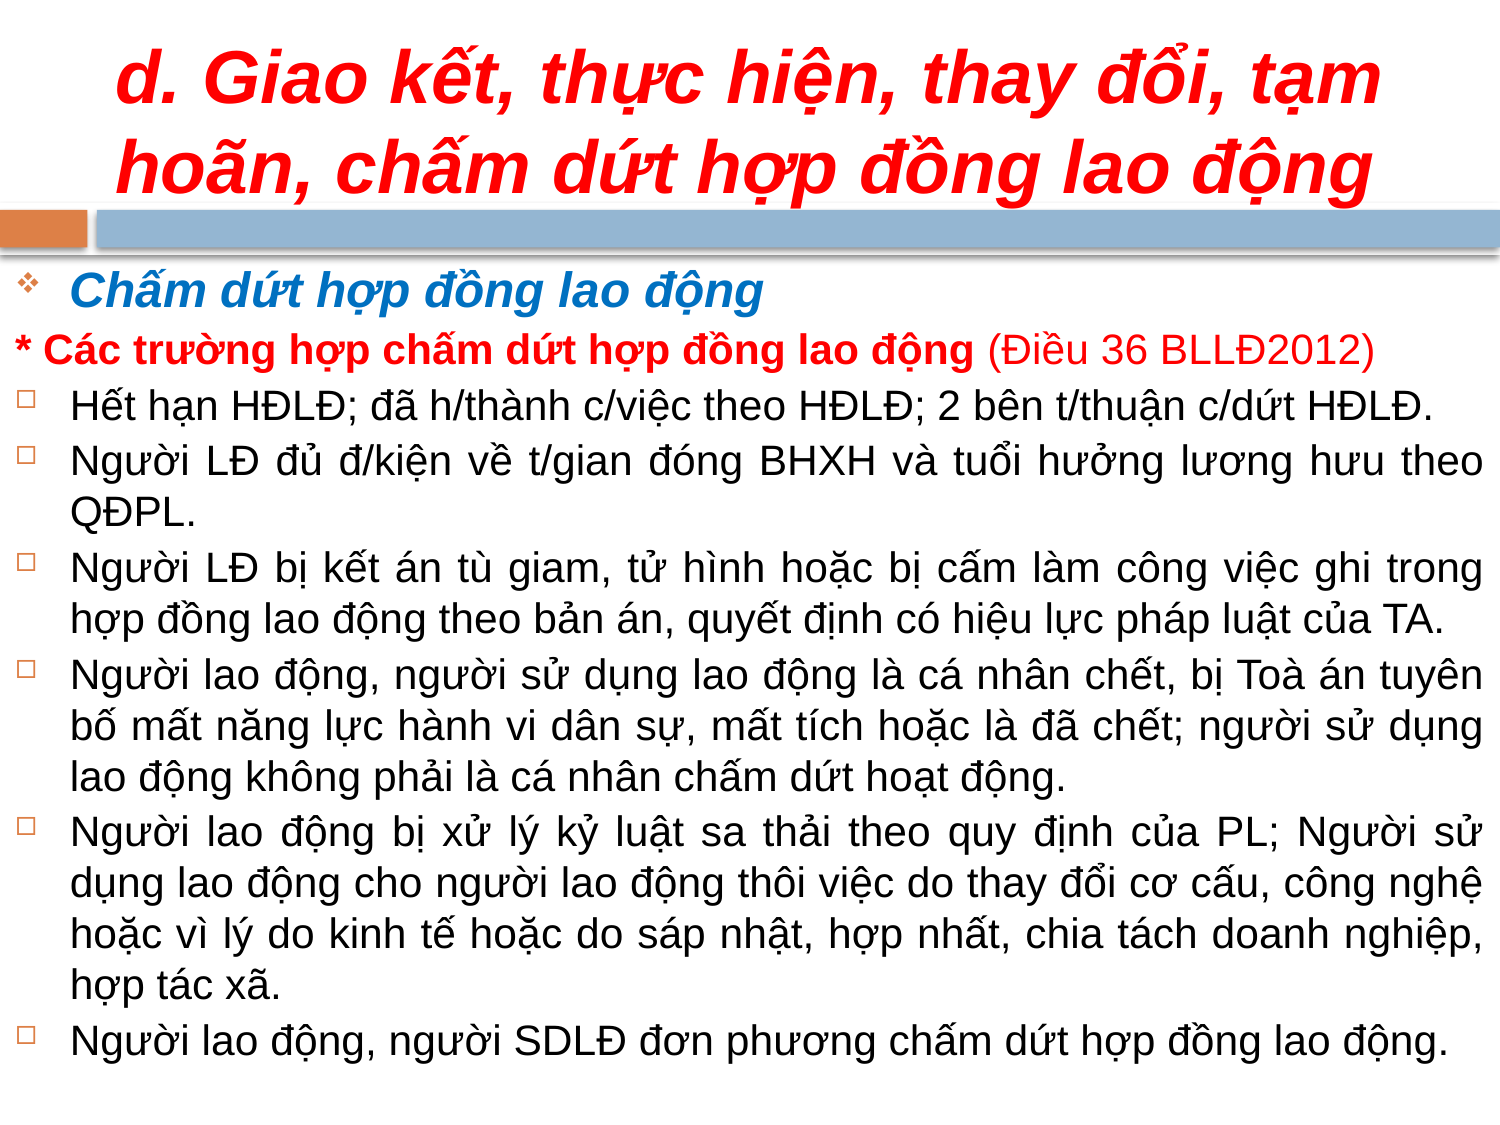

# d. Giao kết, thực hiện, thay đổi, tạm hoãn, chấm dứt hợp đồng lao động
Chấm dứt hợp đồng lao động
* Các trường hợp chấm dứt hợp đồng lao động (Điều 36 BLLĐ2012)
Hết hạn HĐLĐ; đã h/thành c/việc theo HĐLĐ; 2 bên t/thuận c/dứt HĐLĐ.
Người LĐ đủ đ/kiện về t/gian đóng BHXH và tuổi hưởng lương hưu theo QĐPL.
Người LĐ bị kết án tù giam, tử hình hoặc bị cấm làm công việc ghi trong hợp đồng lao động theo bản án, quyết định có hiệu lực pháp luật của TA.
Người lao động, người sử dụng lao động là cá nhân chết, bị Toà án tuyên bố mất năng lực hành vi dân sự, mất tích hoặc là đã chết; người sử dụng lao động không phải là cá nhân chấm dứt hoạt động.
Người lao động bị xử lý kỷ luật sa thải theo quy định của PL; Người sử dụng lao động cho người lao động thôi việc do thay đổi cơ cấu, công nghệ hoặc vì lý do kinh tế hoặc do sáp nhật, hợp nhất, chia tách doanh nghiệp, hợp tác xã.
Người lao động, người SDLĐ đơn phương chấm dứt hợp đồng lao động.